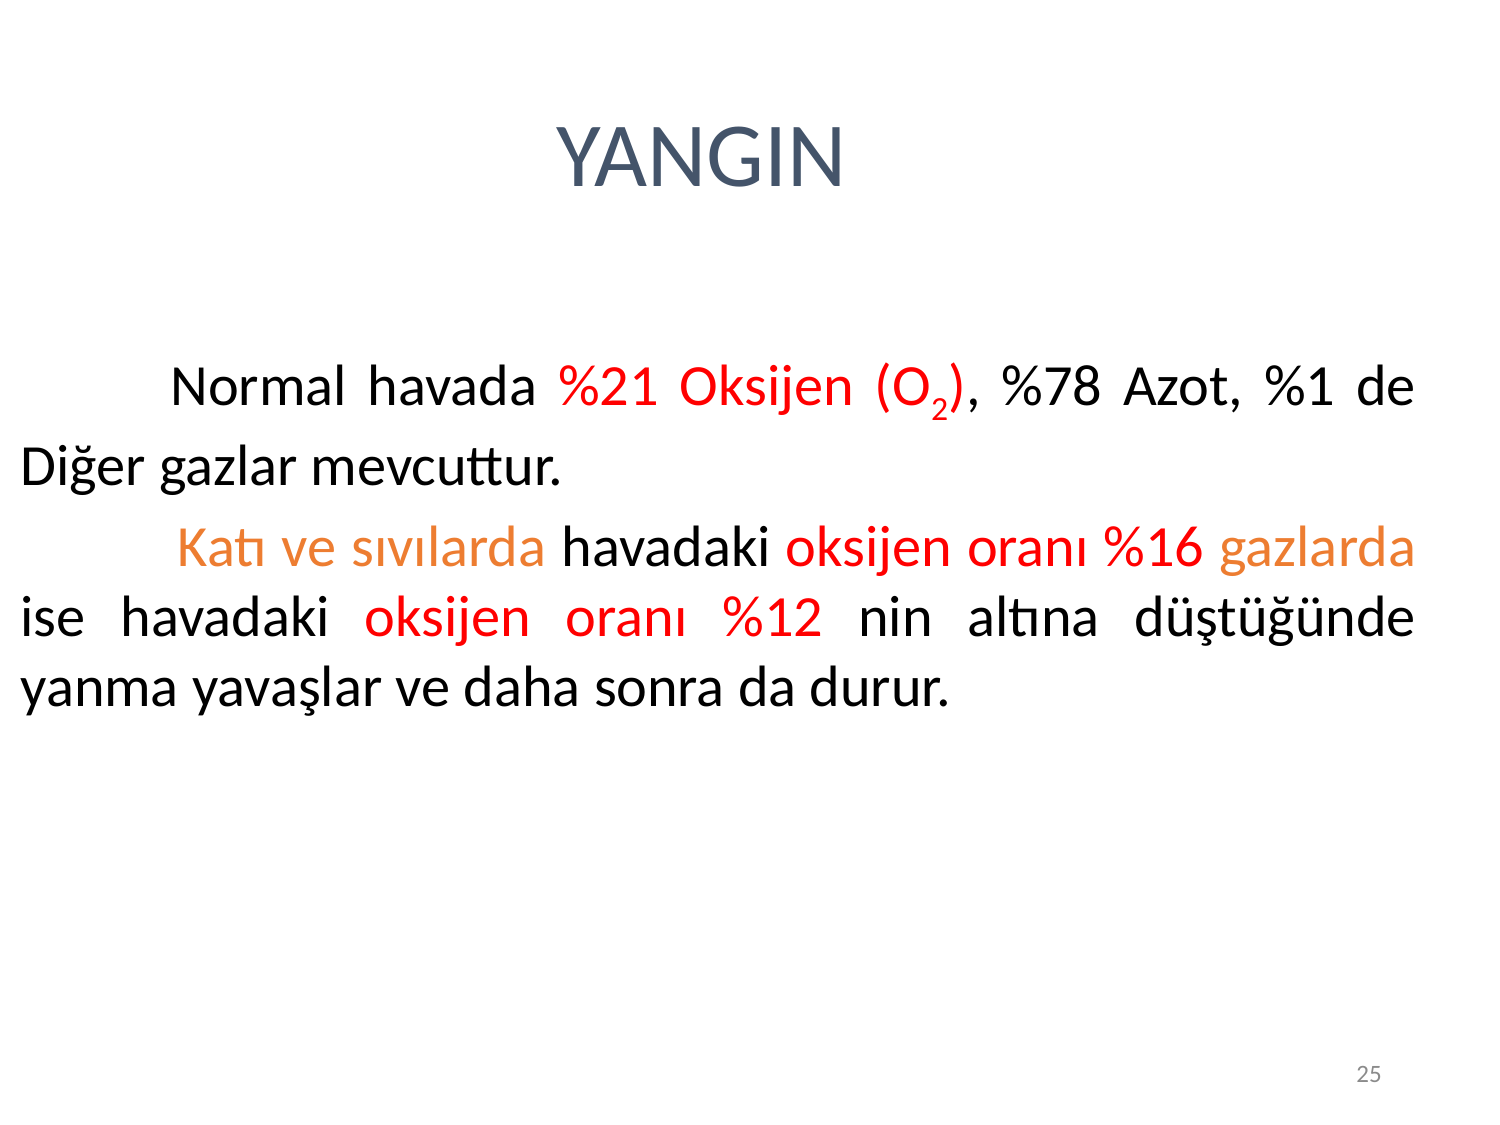

YANGIN
	Normal havada %21 Oksijen (O2), %78 Azot, %1 de Diğer gazlar mevcuttur.
    	Katı ve sıvılarda havadaki oksijen oranı %16 gazlarda ise havadaki oksijen oranı %12 nin altına düştüğünde yanma yavaşlar ve daha sonra da durur.

25